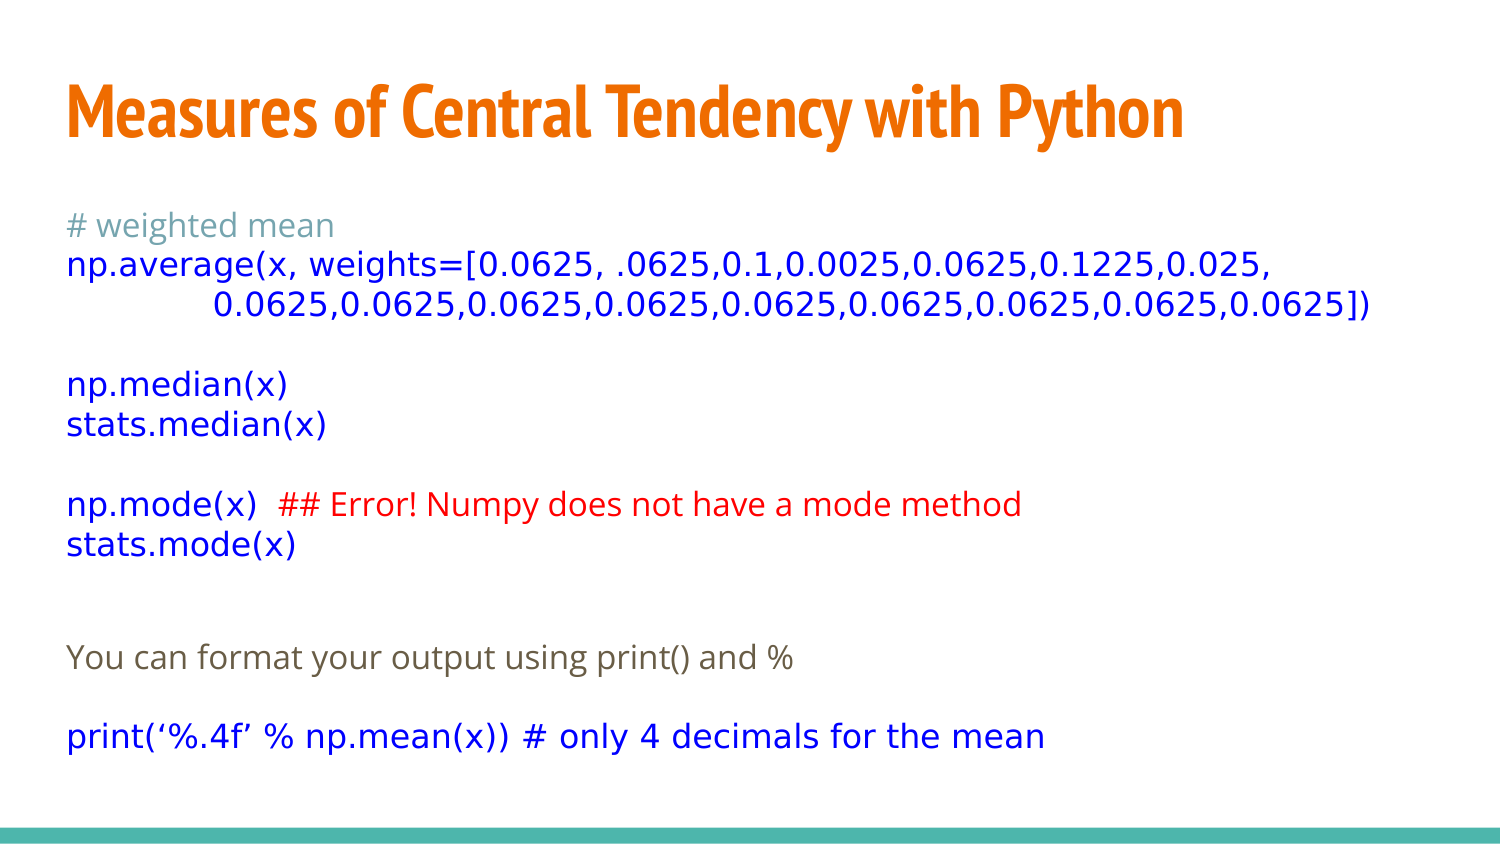

# Measures of Central Tendency with Python
# weighted mean
np.average(x, weights=[0.0625, .0625,0.1,0.0025,0.0625,0.1225,0.025,                              0.0625,0.0625,0.0625,0.0625,0.0625,0.0625,0.0625,0.0625,0.0625])
np.median(x)
stats.median(x)
np.mode(x)  ## Error! Numpy does not have a mode method
stats.mode(x)
You can format your output using print() and %
print(‘%.4f’ % np.mean(x)) # only 4 decimals for the mean